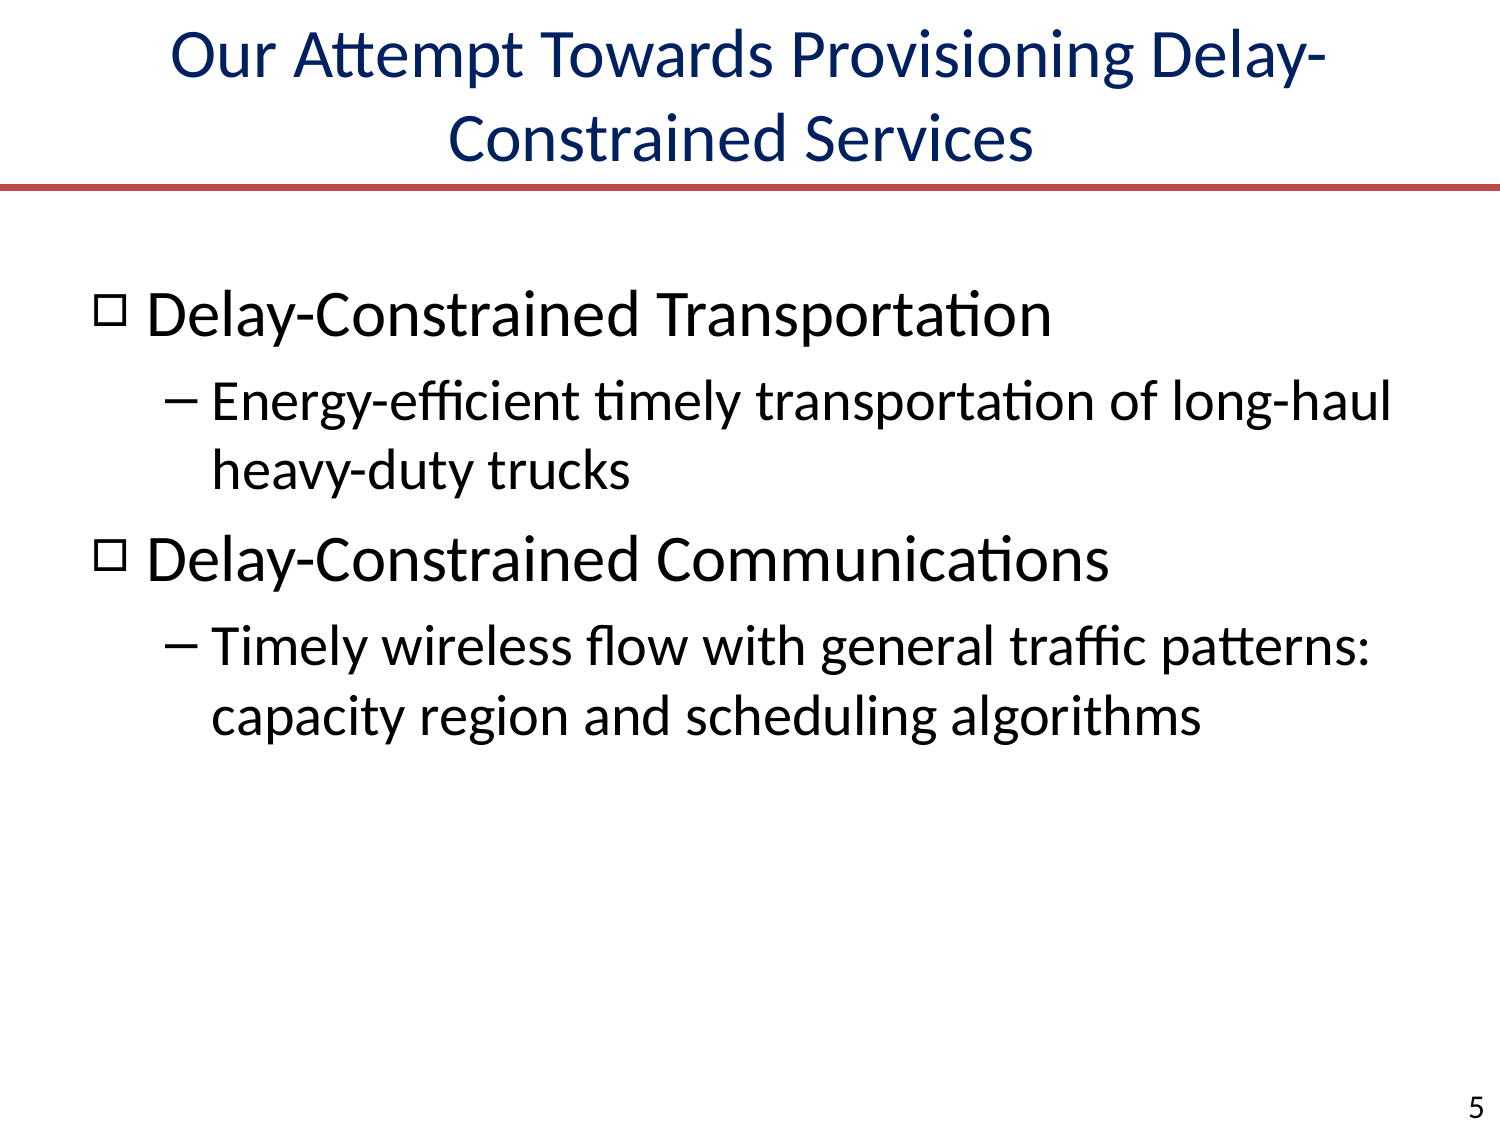

# Our Attempt Towards Provisioning Delay-Constrained Services
Delay-Constrained Transportation
Energy-efficient timely transportation of long-haul heavy-duty trucks
Delay-Constrained Communications
Timely wireless flow with general traffic patterns: capacity region and scheduling algorithms
5